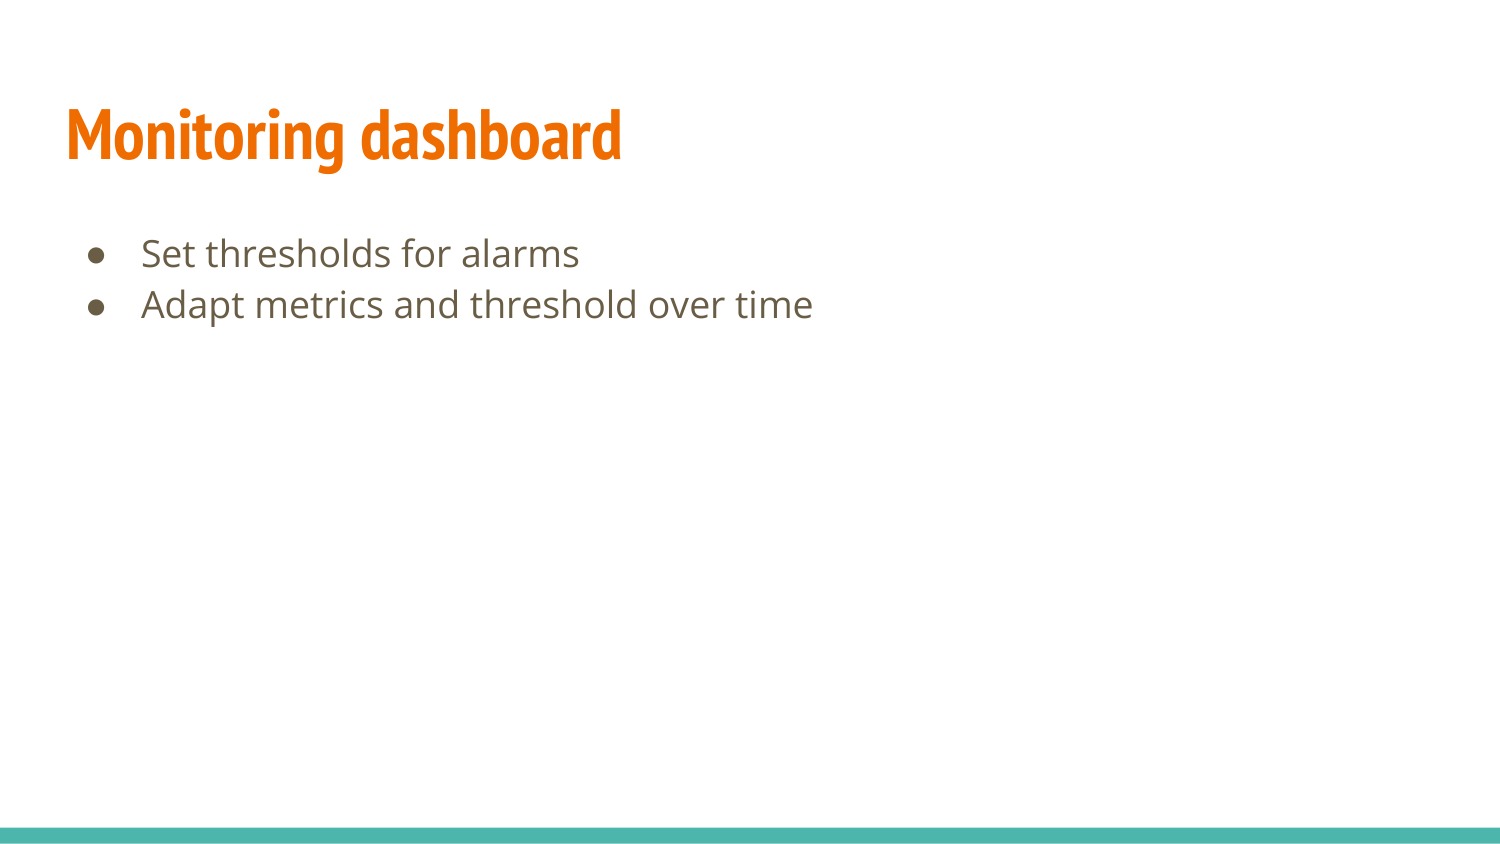

# Monitoring dashboard
Set thresholds for alarms
Adapt metrics and threshold over time